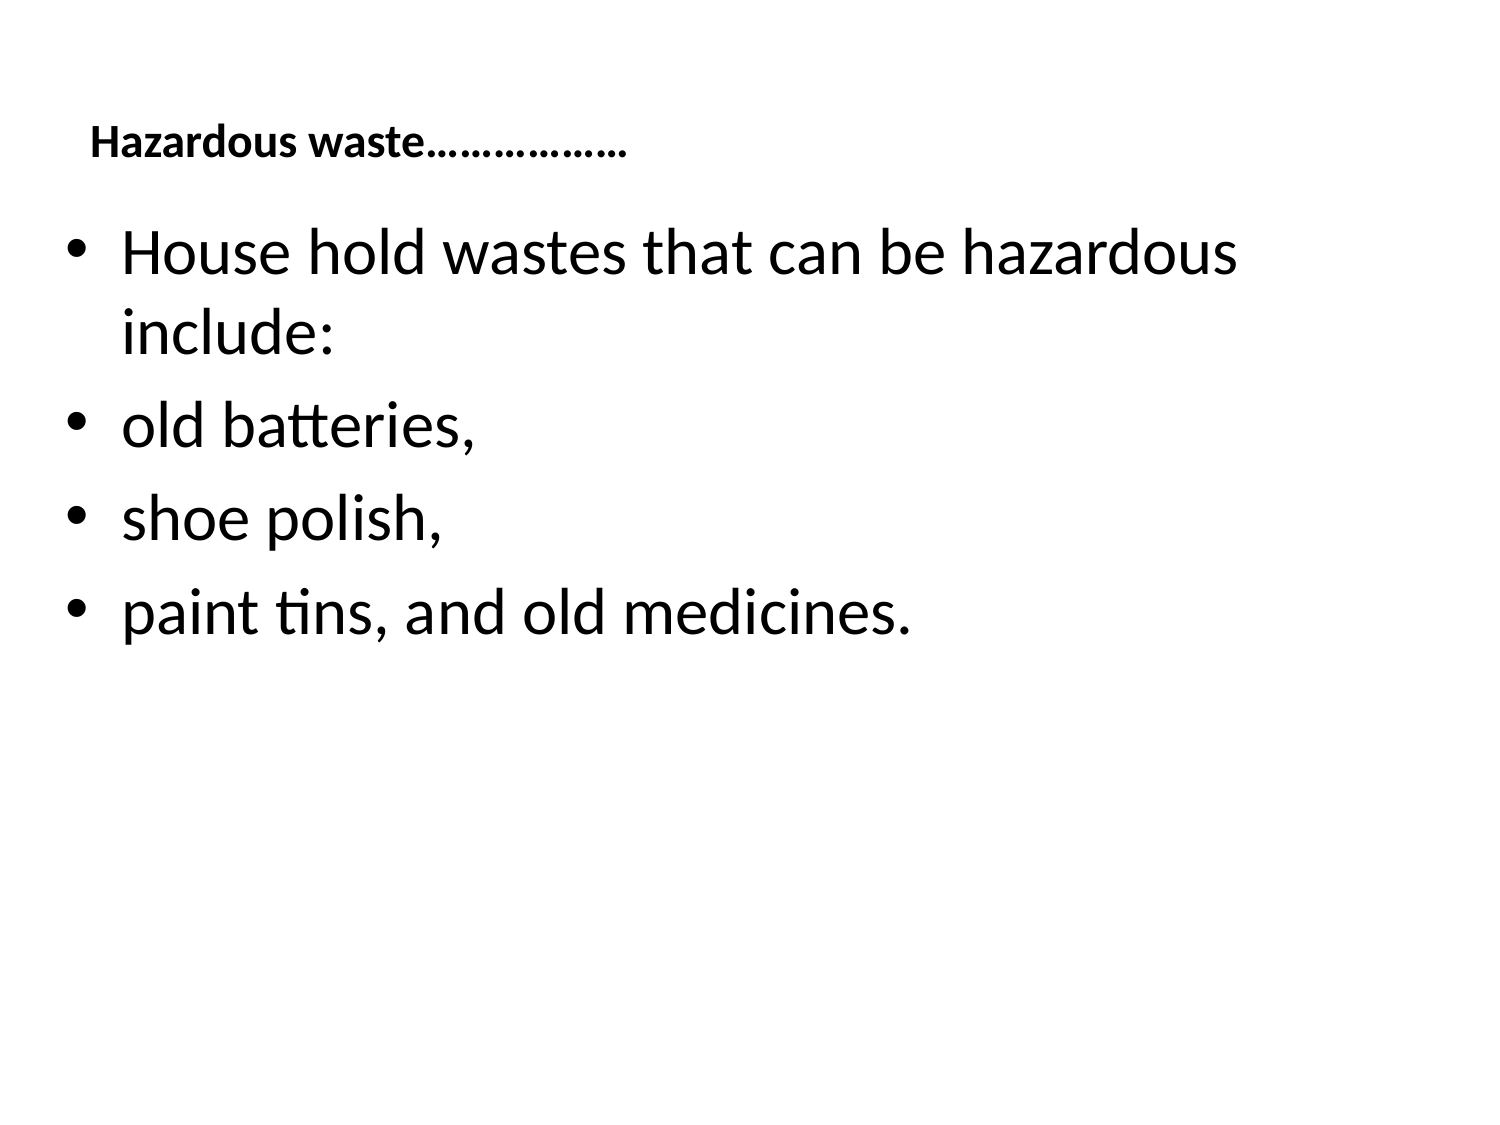

# Hazardous waste………………
House hold wastes that can be hazardous include:
old batteries,
shoe polish,
paint tins, and old medicines.